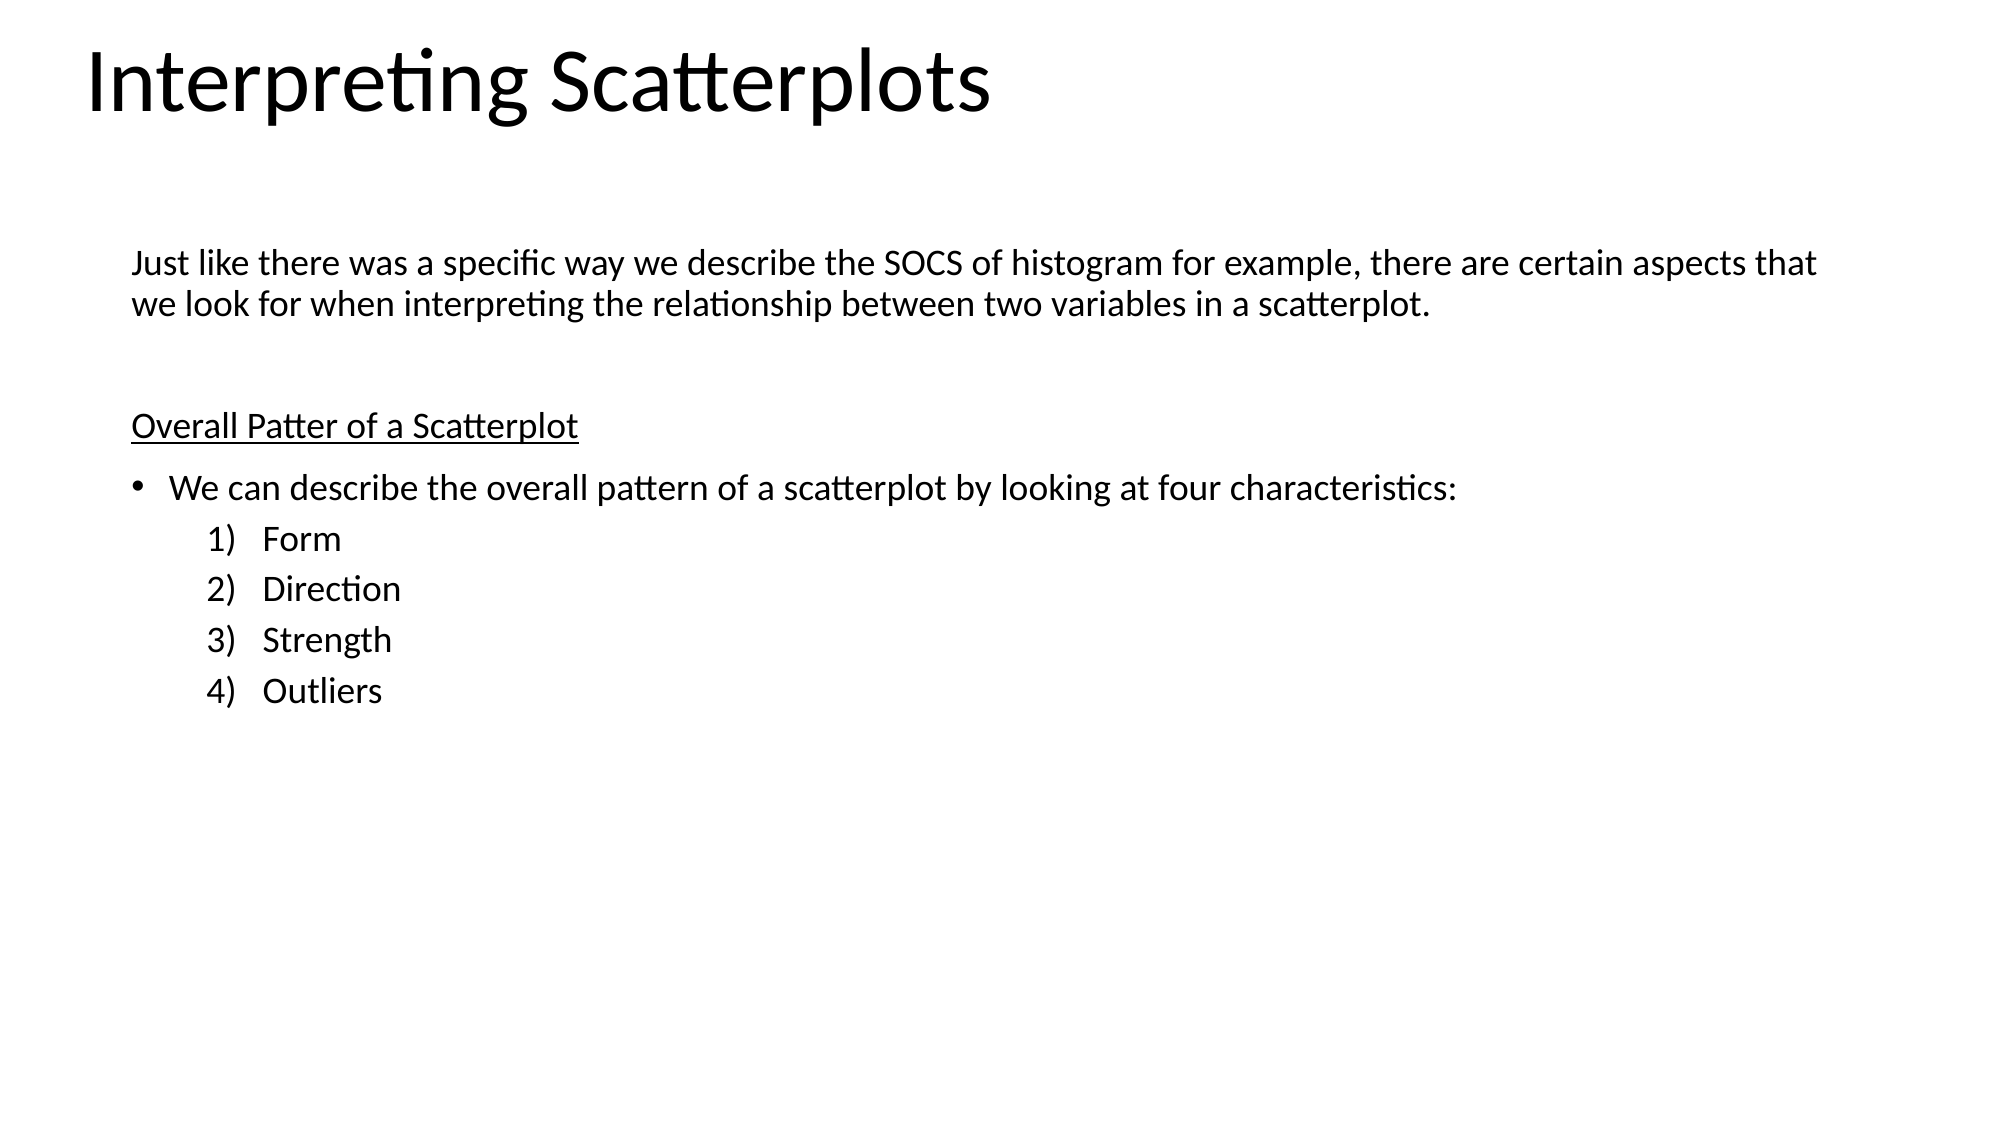

# Interpreting Scatterplots
Just like there was a specific way we describe the SOCS of histogram for example, there are certain aspects that we look for when interpreting the relationship between two variables in a scatterplot.

Overall Patter of a Scatterplot
We can describe the overall pattern of a scatterplot by looking at four characteristics:
Form
Direction
Strength
Outliers